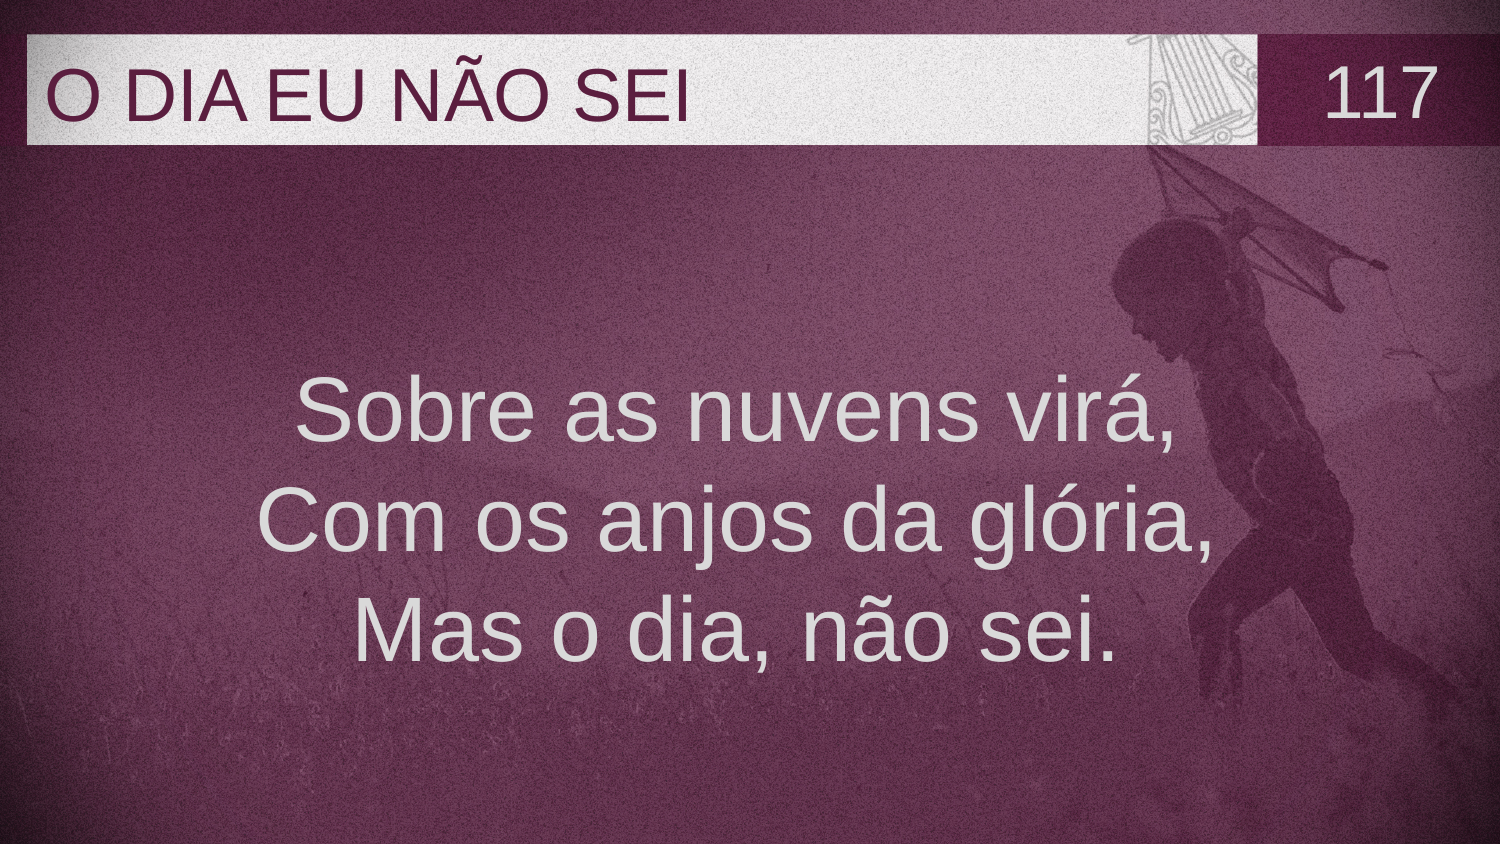

# O DIA EU NÃO SEI
117
Sobre as nuvens virá,
Com os anjos da glória,
Mas o dia, não sei.